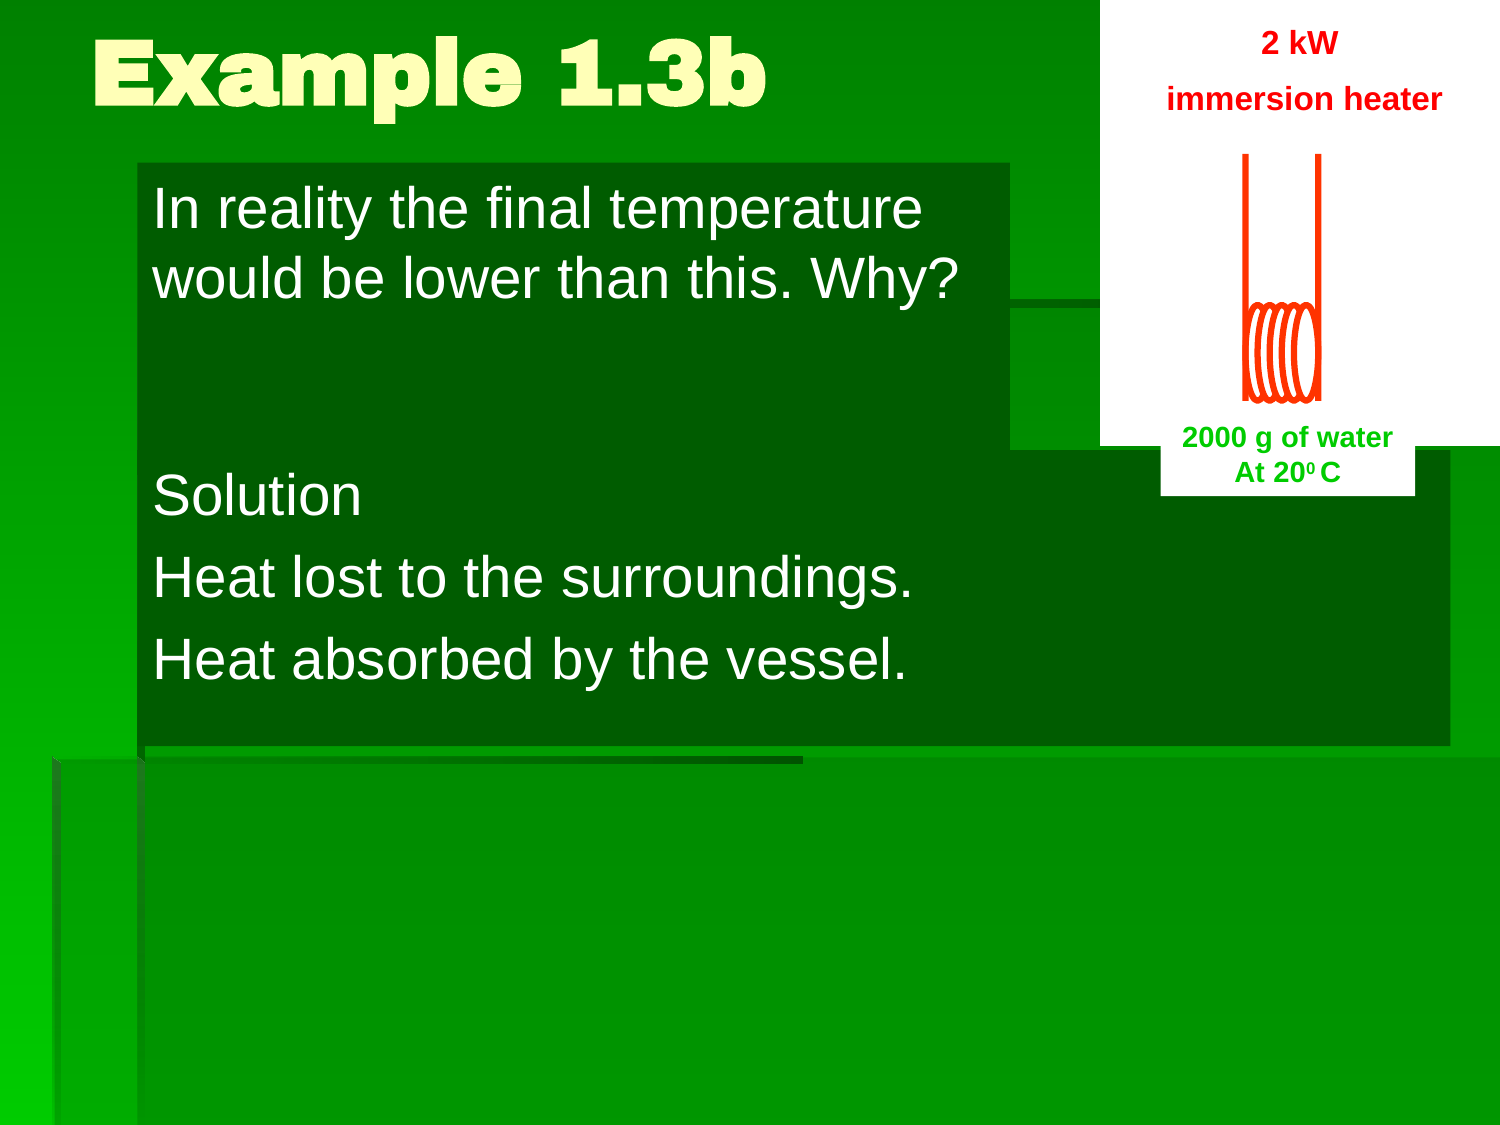

# Example 1.3b

2 kW
 immersion heater

2000 g of water
At 200 C
In reality the final temperature would be lower than this. Why?
Solution
Heat lost to the surroundings.
Heat absorbed by the vessel.